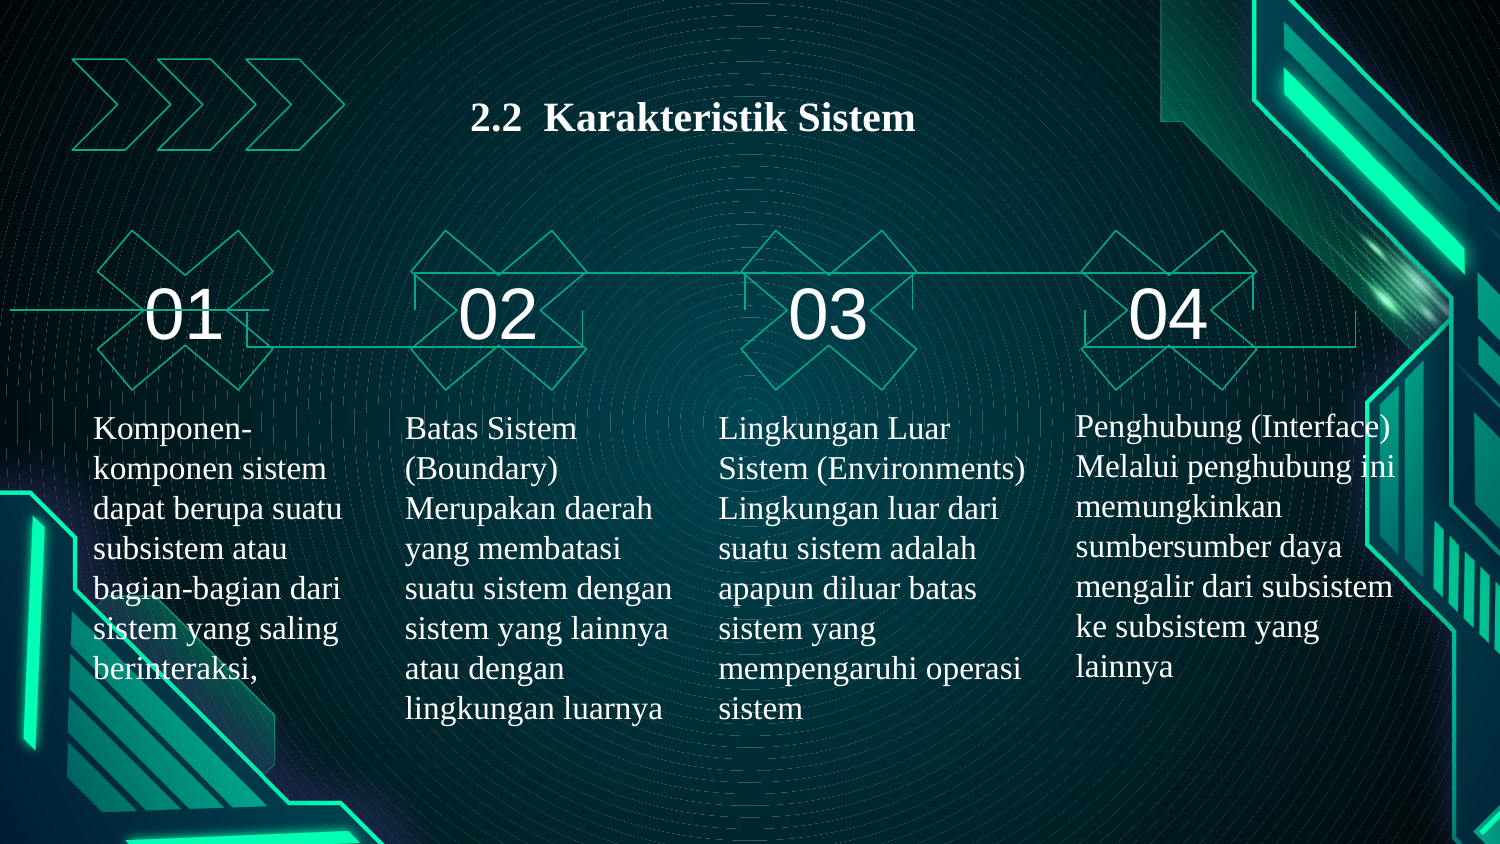

# 2.2  Karakteristik Sistem

02
03
04
01
Penghubung (Interface) Melalui penghubung ini memungkinkan sumbersumber daya mengalir dari subsistem ke subsistem yang lainnya
Komponen-komponen sistem dapat berupa suatu subsistem atau bagian-bagian dari sistem yang saling berinteraksi,
Batas Sistem (Boundary) Merupakan daerah yang membatasi suatu sistem dengan sistem yang lainnya atau dengan lingkungan luarnya
Lingkungan Luar Sistem (Environments) Lingkungan luar dari suatu sistem adalah apapun diluar batas sistem yang mempengaruhi operasi sistem